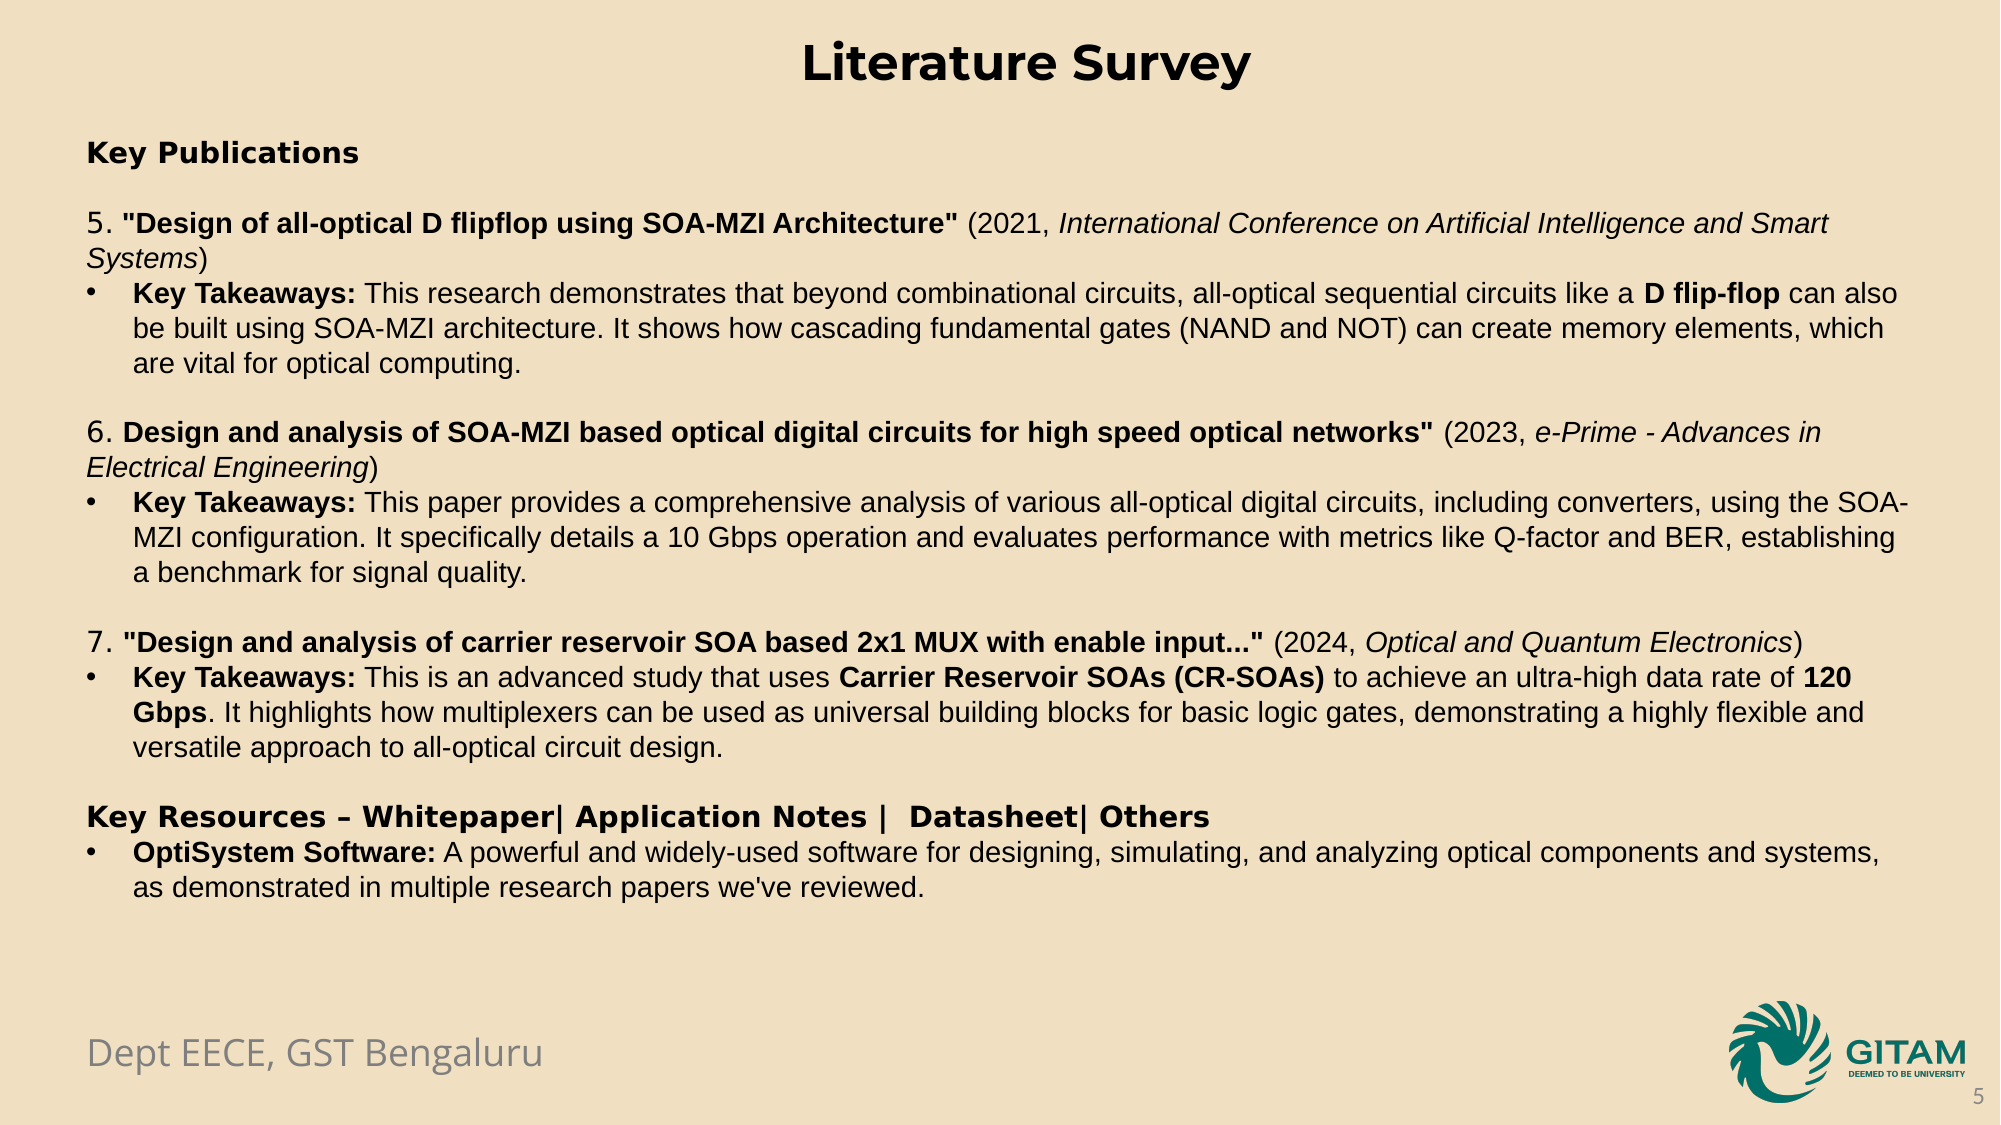

Literature Survey
Key Publications

5. "Design of all-optical D flipflop using SOA-MZI Architecture" (2021, International Conference on Artificial Intelligence and Smart Systems)
Key Takeaways: This research demonstrates that beyond combinational circuits, all-optical sequential circuits like a D flip-flop can also be built using SOA-MZI architecture. It shows how cascading fundamental gates (NAND and NOT) can create memory elements, which are vital for optical computing.

6. Design and analysis of SOA-MZI based optical digital circuits for high speed optical networks" (2023, e-Prime - Advances in Electrical Engineering)
Key Takeaways: This paper provides a comprehensive analysis of various all-optical digital circuits, including converters, using the SOA-MZI configuration. It specifically details a 10 Gbps operation and evaluates performance with metrics like Q-factor and BER, establishing a benchmark for signal quality.

7. "Design and analysis of carrier reservoir SOA based 2x1 MUX with enable input..." (2024, Optical and Quantum Electronics)
Key Takeaways: This is an advanced study that uses Carrier Reservoir SOAs (CR-SOAs) to achieve an ultra-high data rate of 120 Gbps. It highlights how multiplexers can be used as universal building blocks for basic logic gates, demonstrating a highly flexible and versatile approach to all-optical circuit design.

Key Resources – Whitepaper| Application Notes |  Datasheet| Others
OptiSystem Software: A powerful and widely-used software for designing, simulating, and analyzing optical components and systems, as demonstrated in multiple research papers we've reviewed.

5